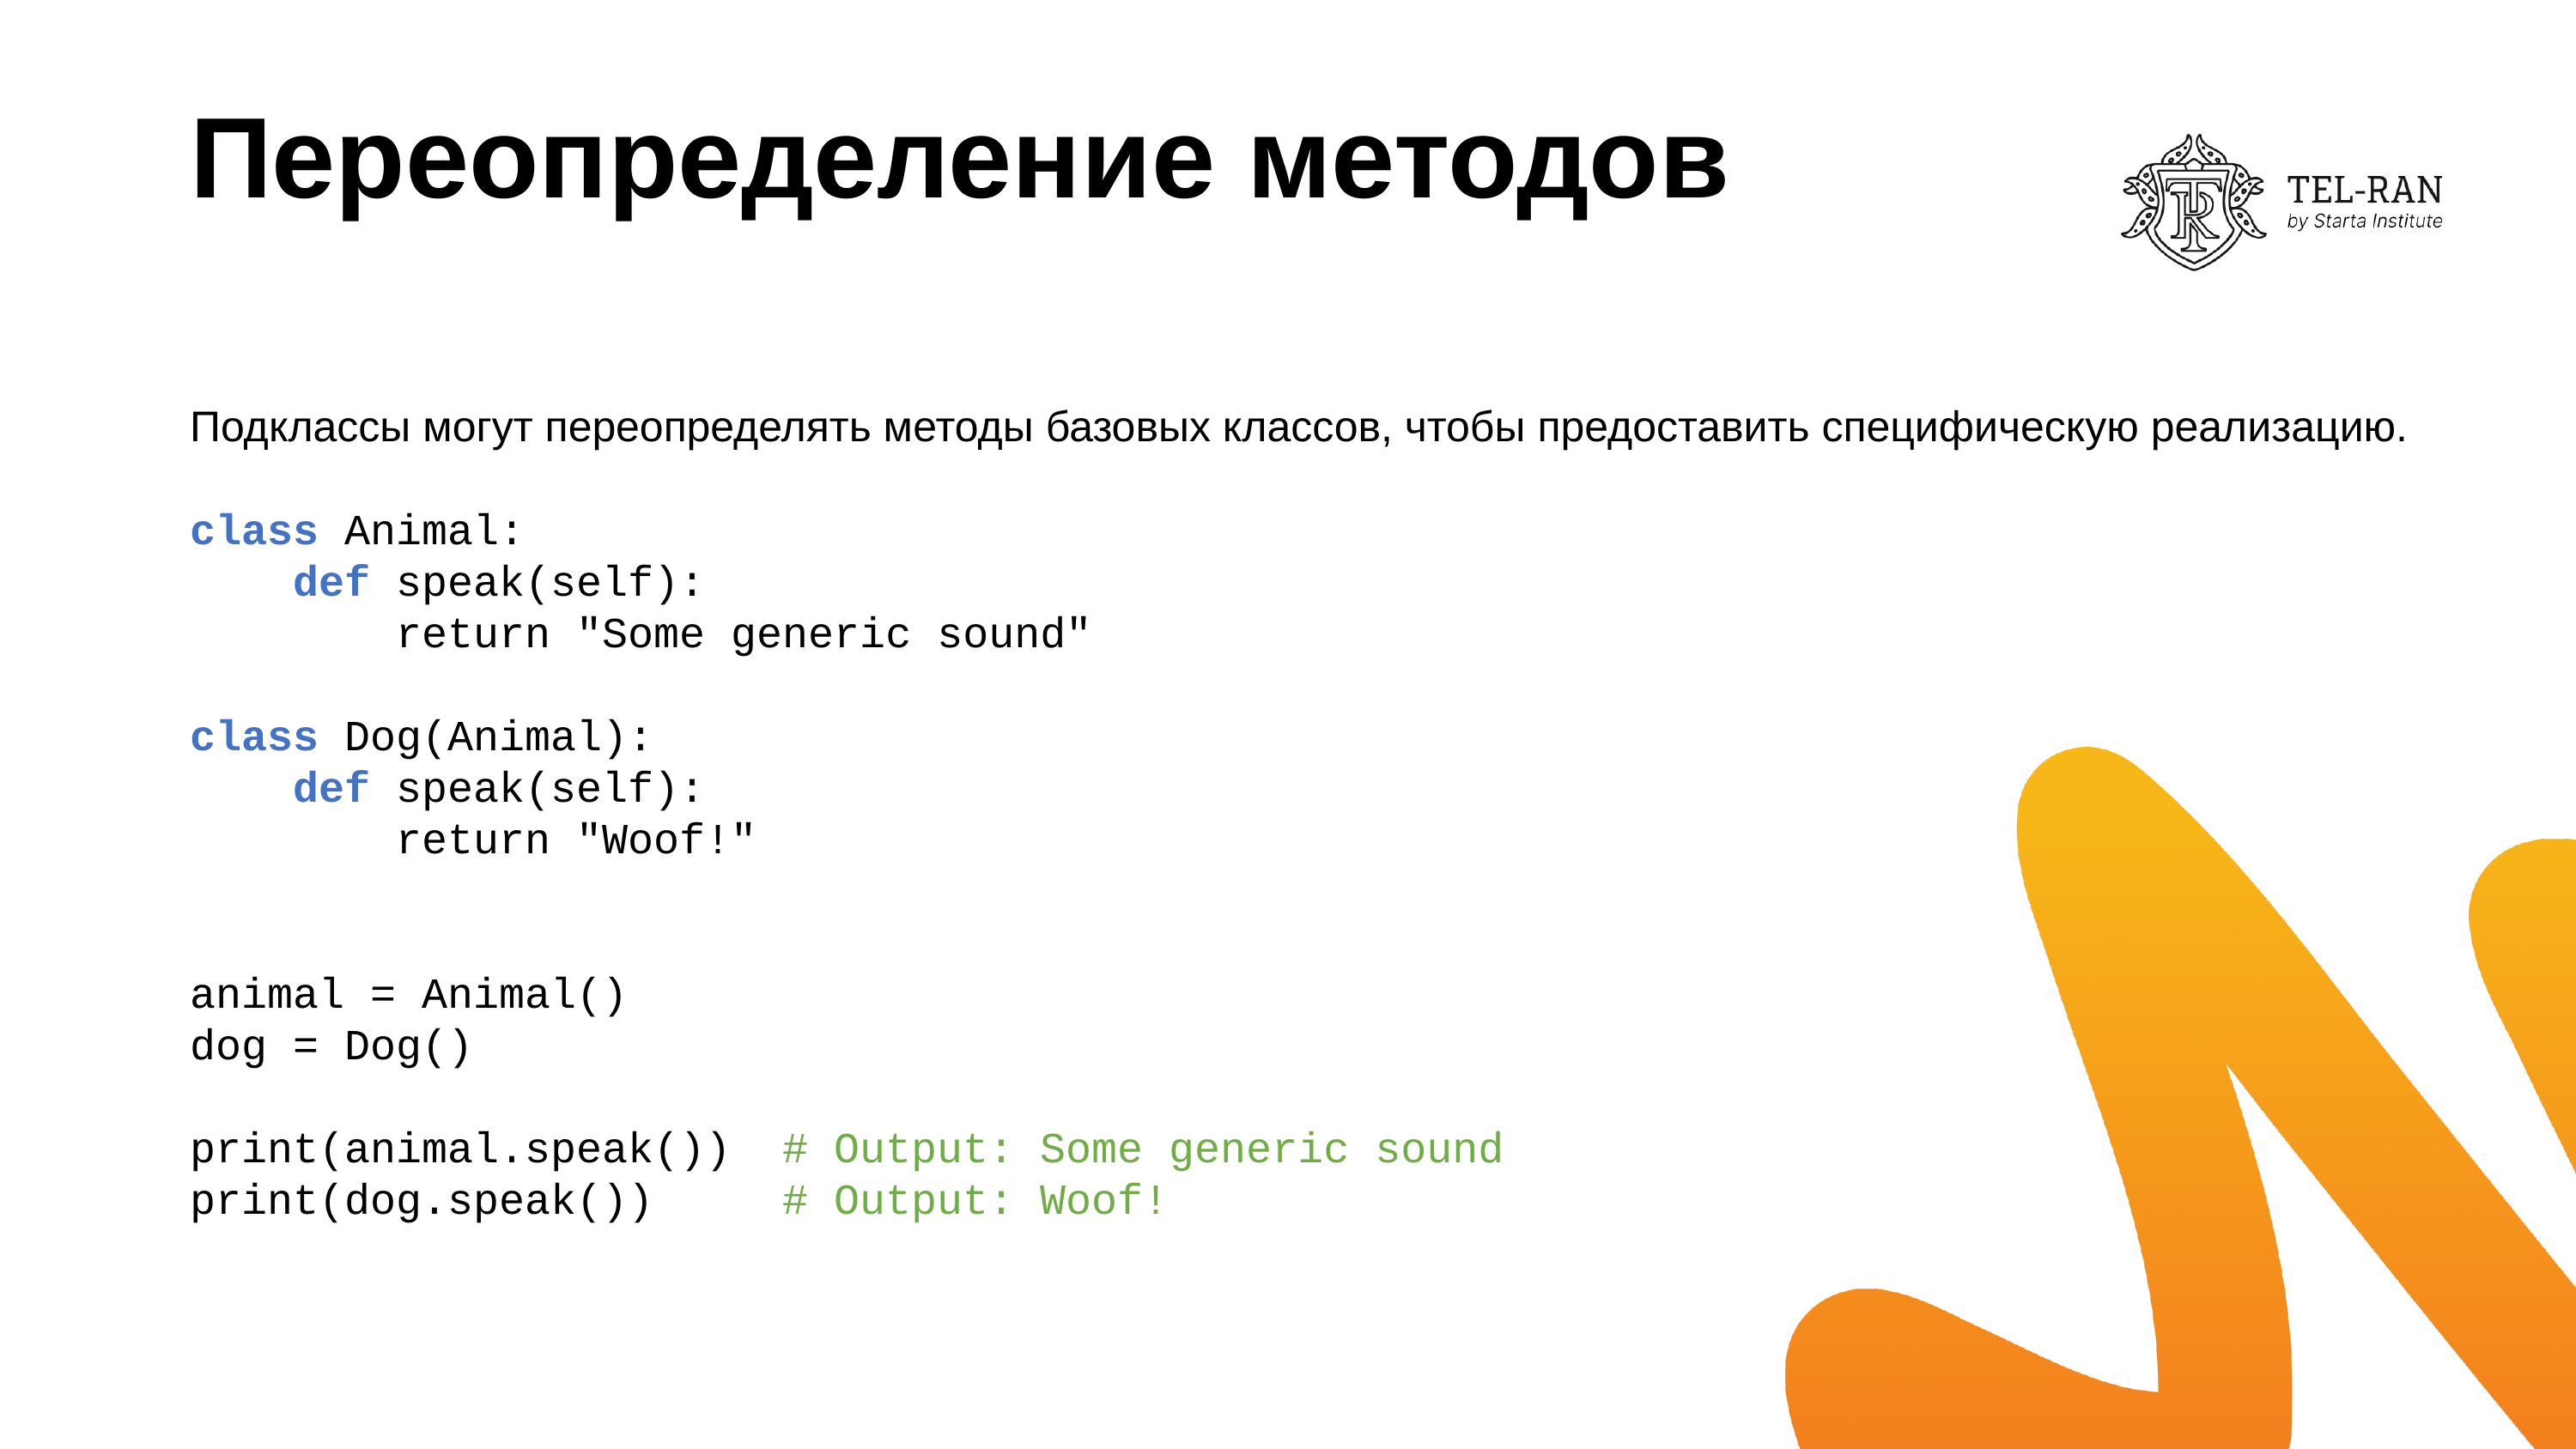

# Переопределение методов
Подклассы могут переопределять методы базовых классов, чтобы предоставить специфическую реализацию.

class Animal:
    def speak(self):
        return "Some generic sound"

class Dog(Animal):
    def speak(self):
        return "Woof!"

animal = Animal()
dog = Dog()

print(animal.speak())  # Output: Some generic sound
print(dog.speak())     # Output: Woof!